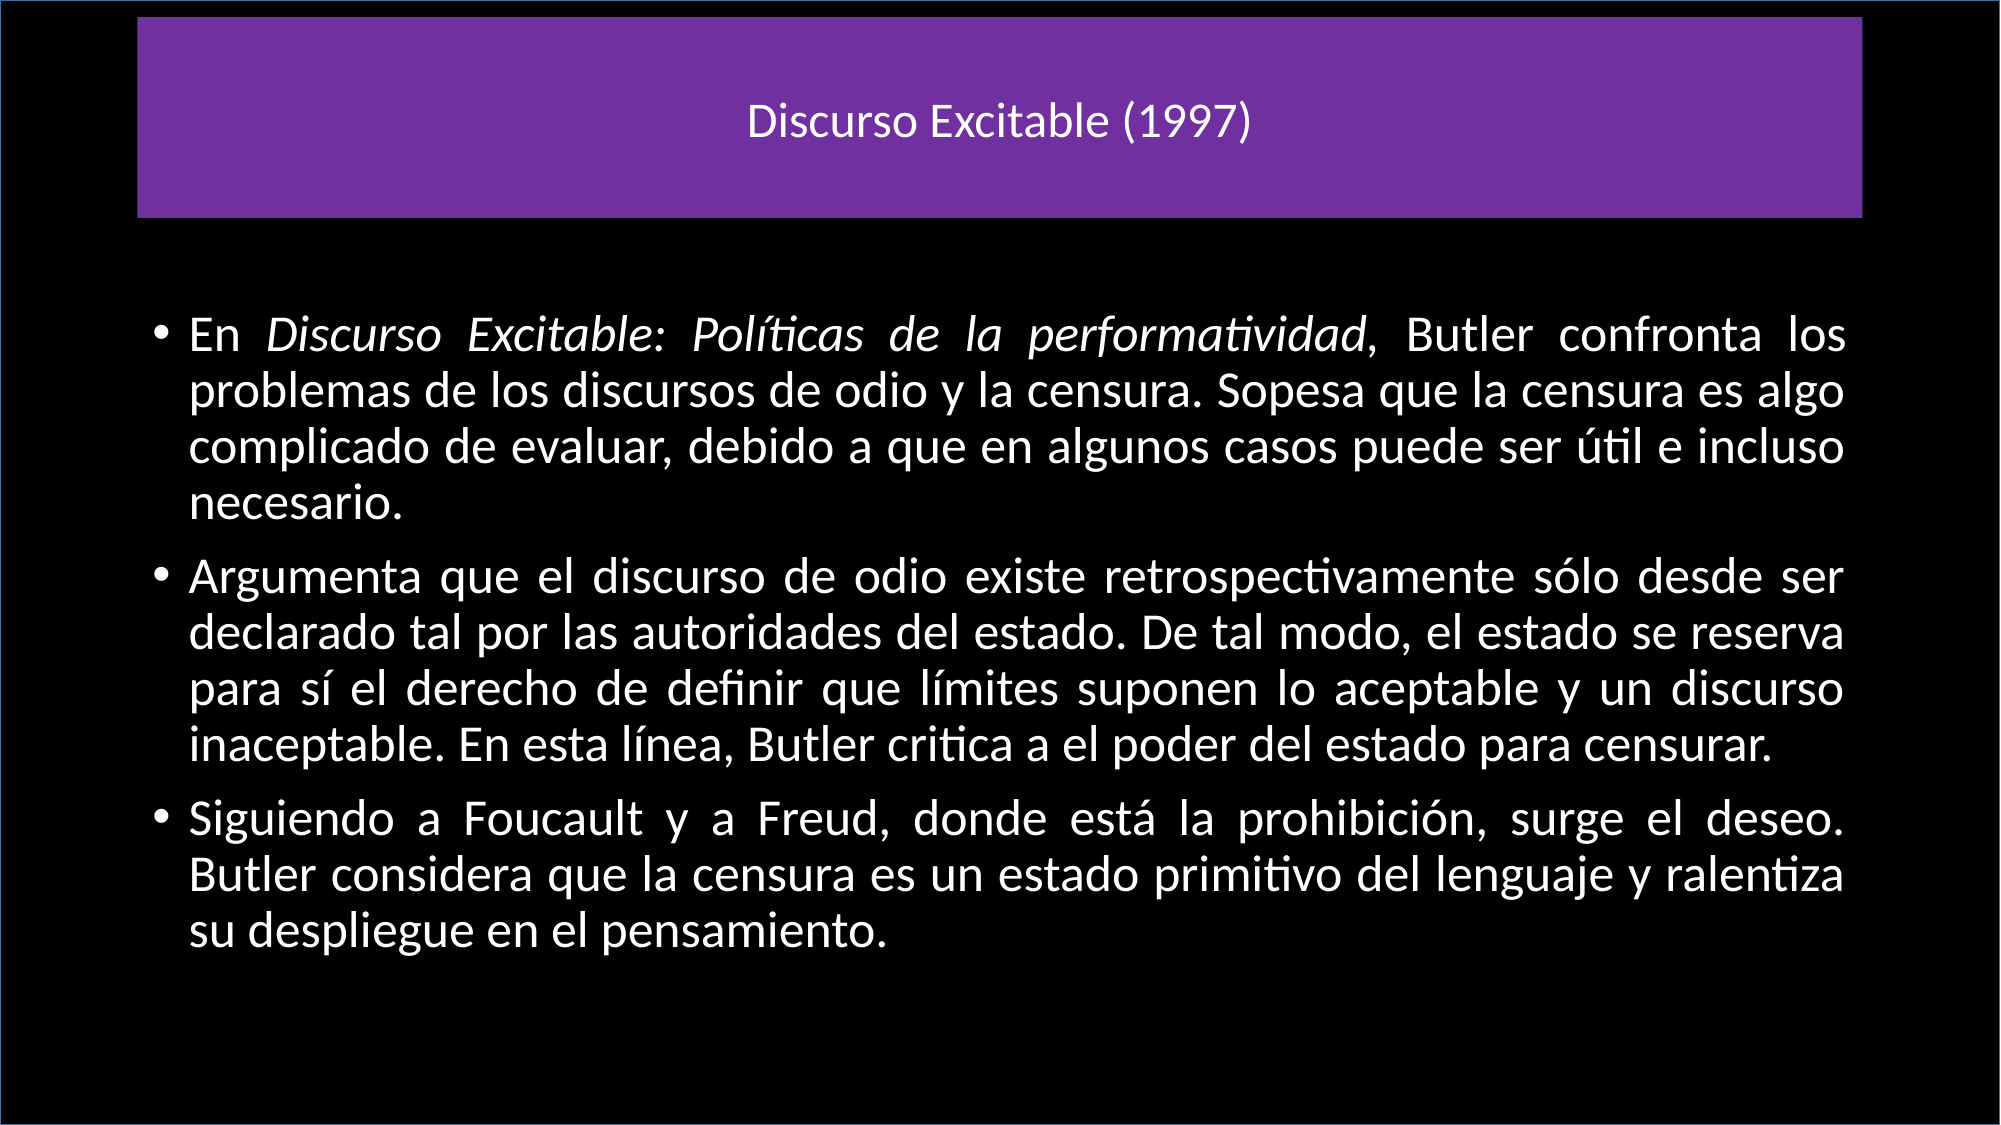

# Discurso Excitable (1997)
En Discurso Excitable: Políticas de la performatividad, Butler confronta los problemas de los discursos de odio y la censura. Sopesa que la censura es algo complicado de evaluar, debido a que en algunos casos puede ser útil e incluso necesario.
Argumenta que el discurso de odio existe retrospectivamente sólo desde ser declarado tal por las autoridades del estado. De tal modo, el estado se reserva para sí el derecho de definir que límites suponen lo aceptable y un discurso inaceptable. En esta línea, Butler critica a el poder del estado para censurar.
Siguiendo a Foucault y a Freud, donde está la prohibición, surge el deseo. Butler considera que la censura es un estado primitivo del lenguaje y ralentiza su despliegue en el pensamiento.